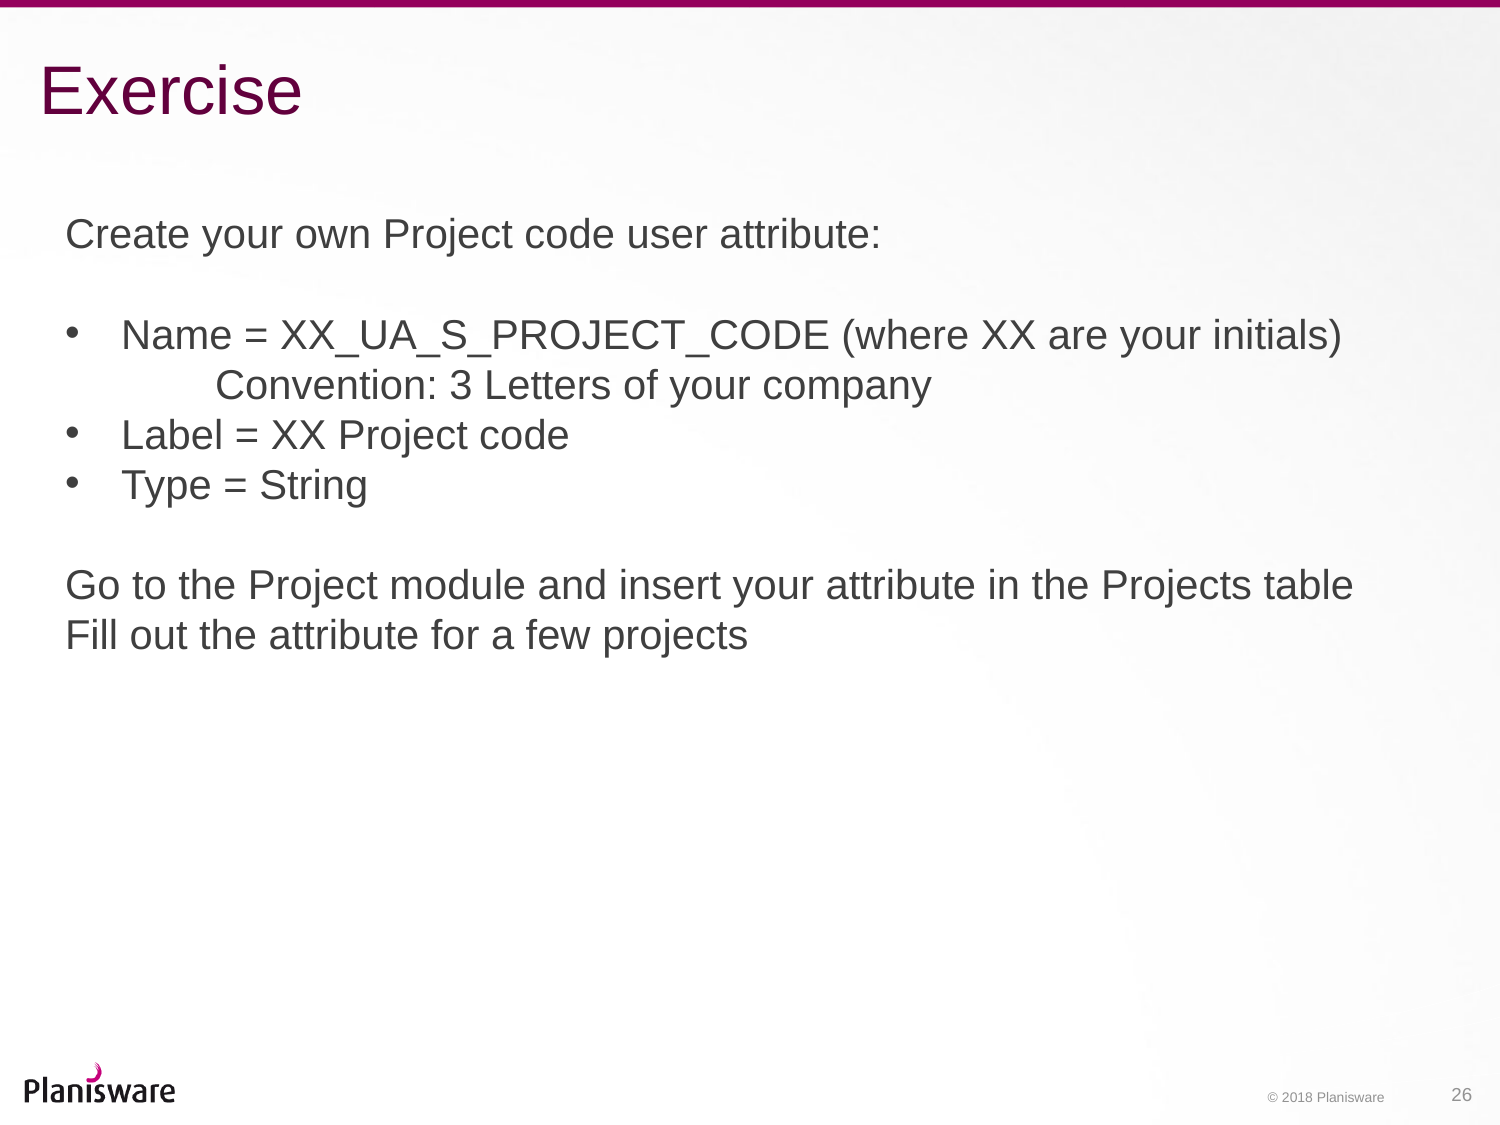

# Exercise
Create your own Project code user attribute:

Name = XX_UA_S_PROJECT_CODE (where XX are your initials)
 	Convention: 3 Letters of your company
Label = XX Project code
Type = String

Go to the Project module and insert your attribute in the Projects table
Fill out the attribute for a few projects

© 2018 Planisware
26